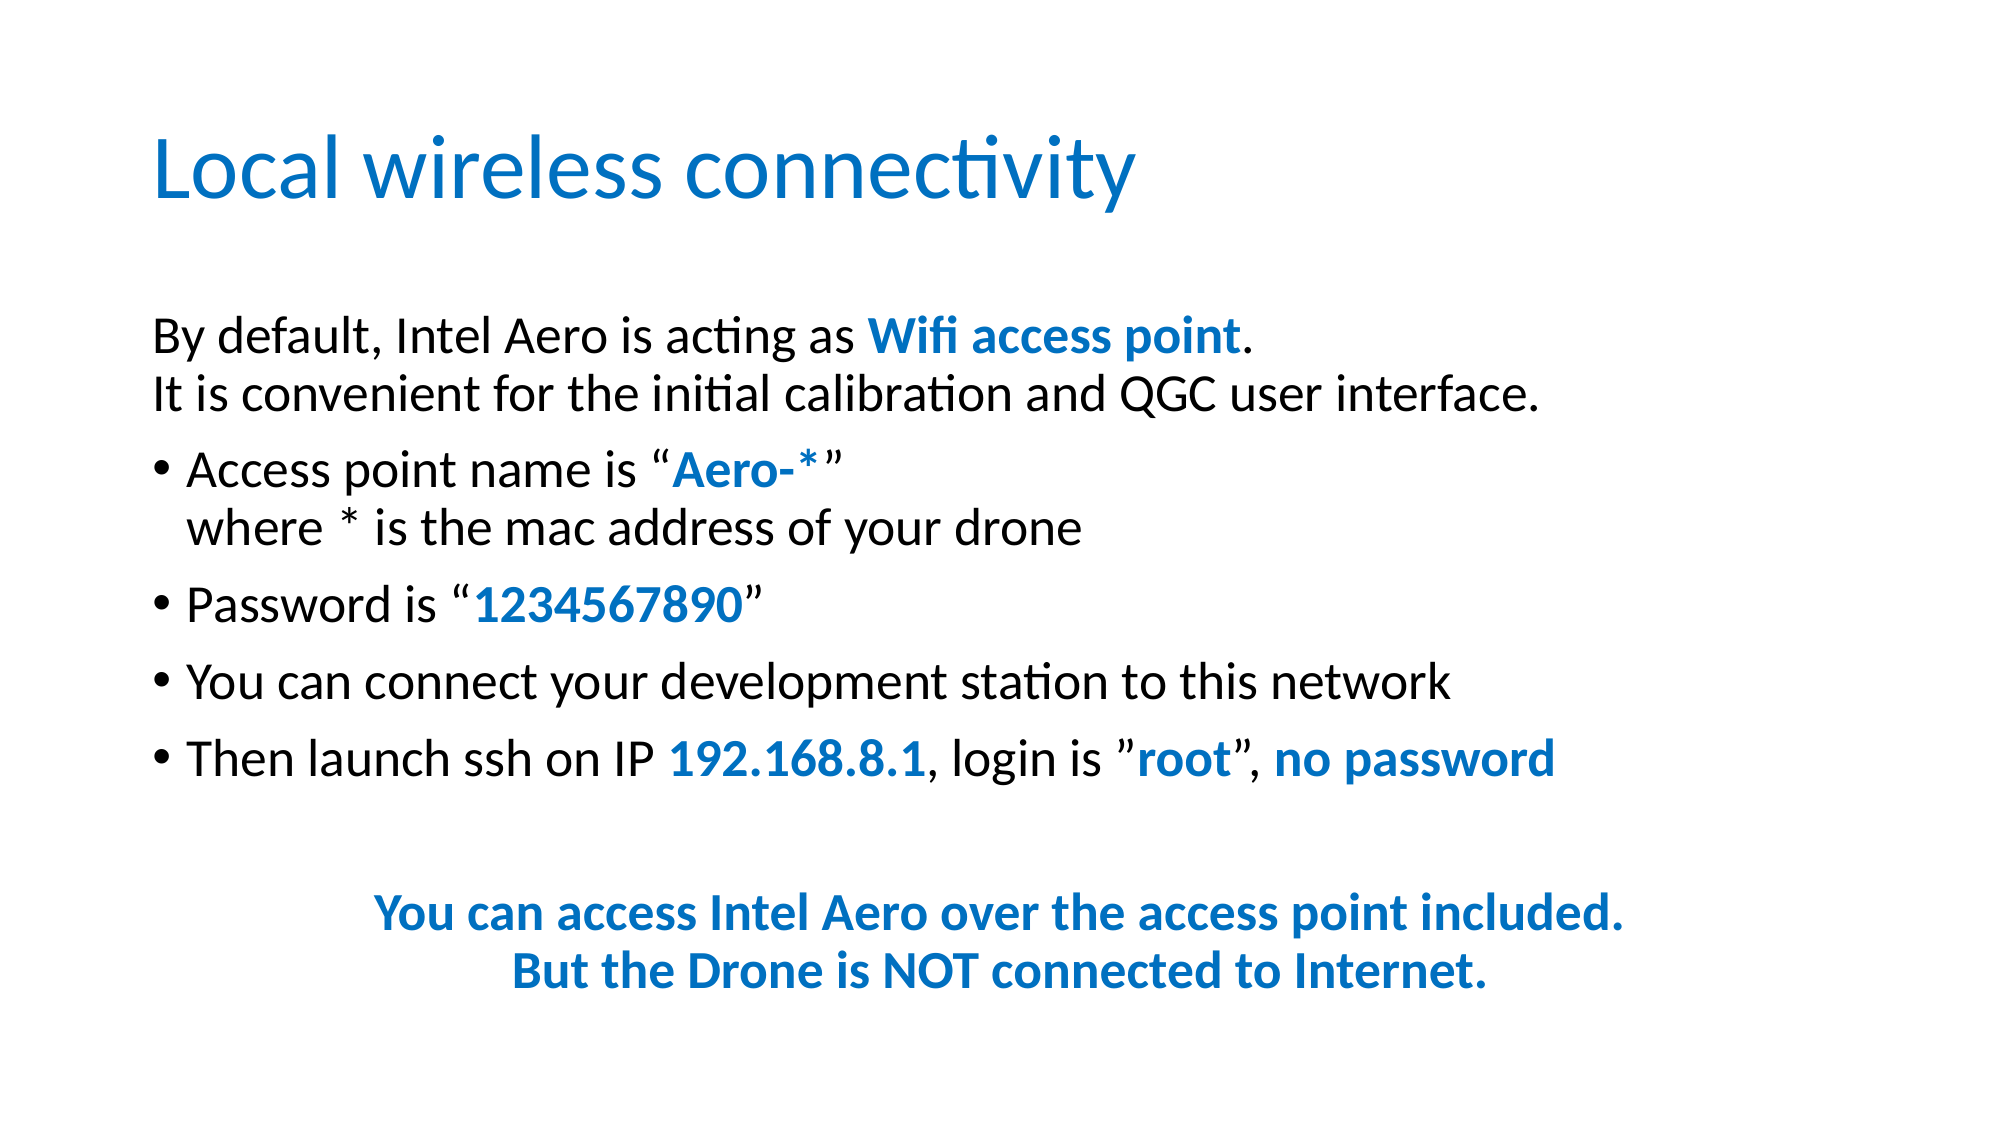

# Local wireless connectivity
By default, Intel Aero is acting as Wifi access point.
It is convenient for the initial calibration and QGC user interface.
Access point name is “Aero-*”
where * is the mac address of your drone
Password is “1234567890”
You can connect your development station to this network
Then launch ssh on IP 192.168.8.1, login is ”root”, no password

You can access Intel Aero over the access point included.
But the Drone is NOT connected to Internet.